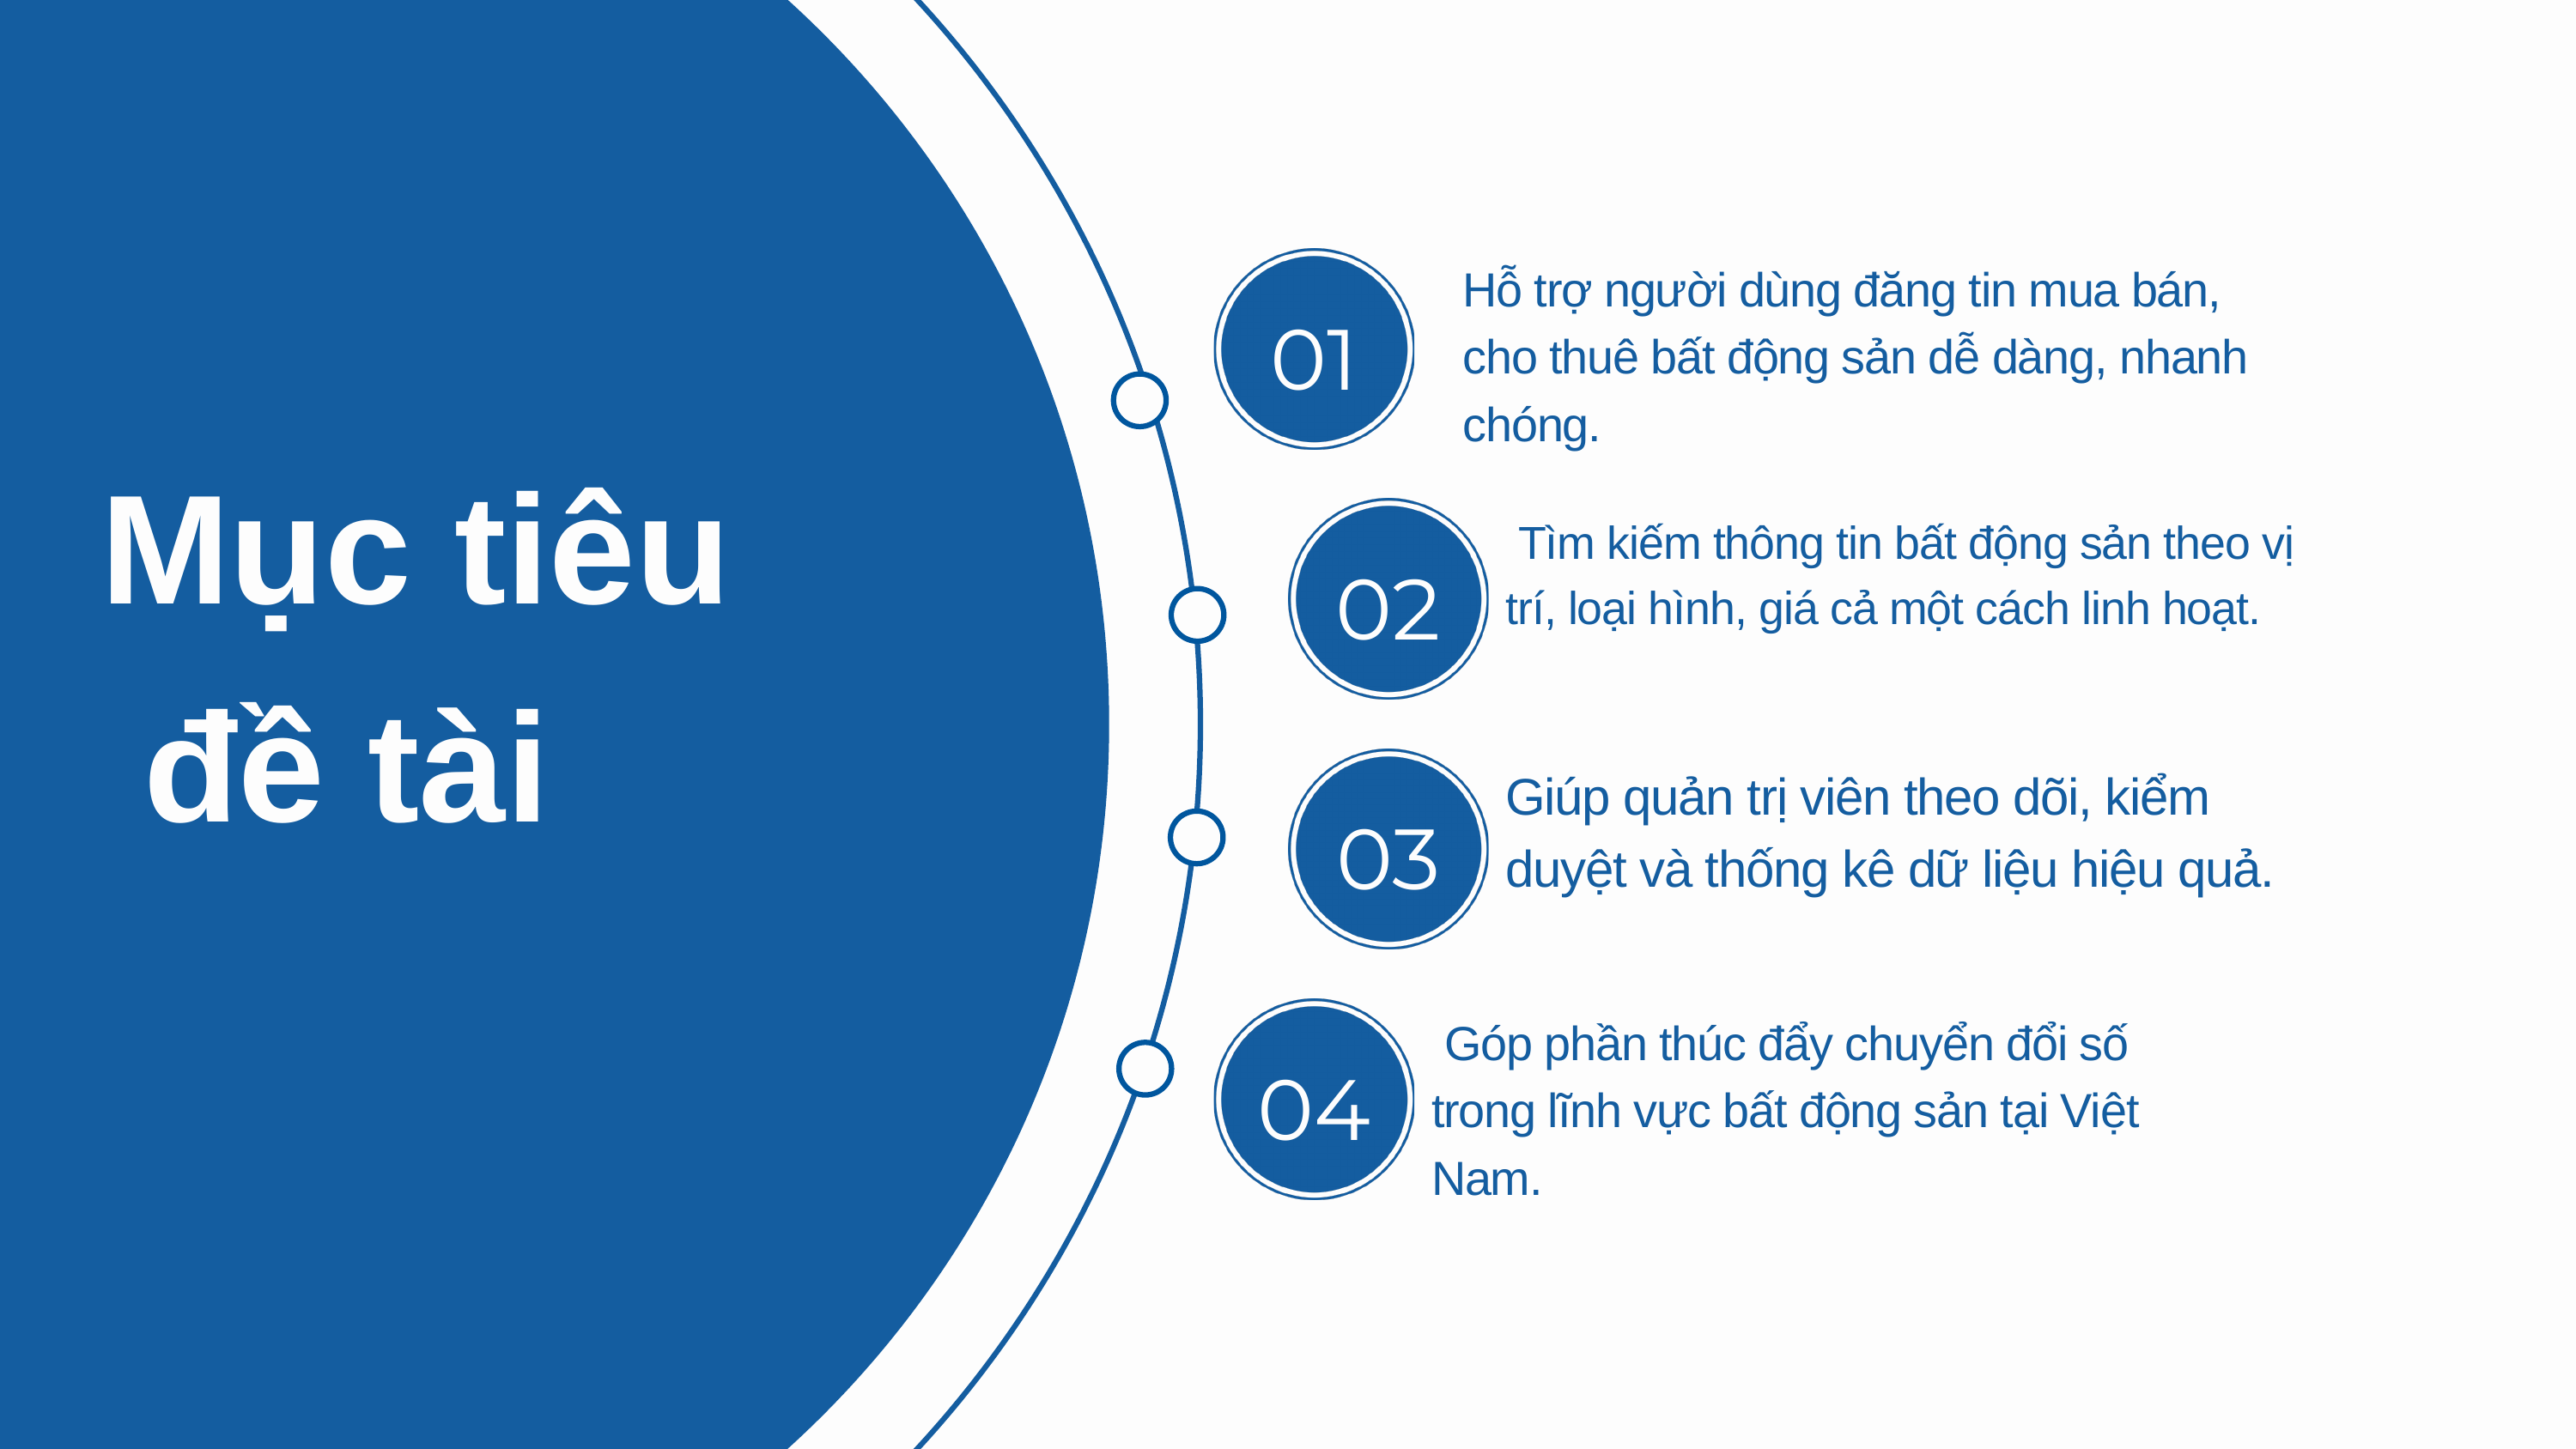

Hỗ trợ người dùng đăng tin mua bán, cho thuê bất động sản dễ dàng, nhanh chóng.
01

Mục tiêu
 đề tài

 Tìm kiếm thông tin bất động sản theo vị trí, loại hình, giá cả một cách linh hoạt.
02

Giúp quản trị viên theo dõi, kiểm duyệt và thống kê dữ liệu hiệu quả.
03

 Góp phần thúc đẩy chuyển đổi số trong lĩnh vực bất động sản tại Việt Nam.
04